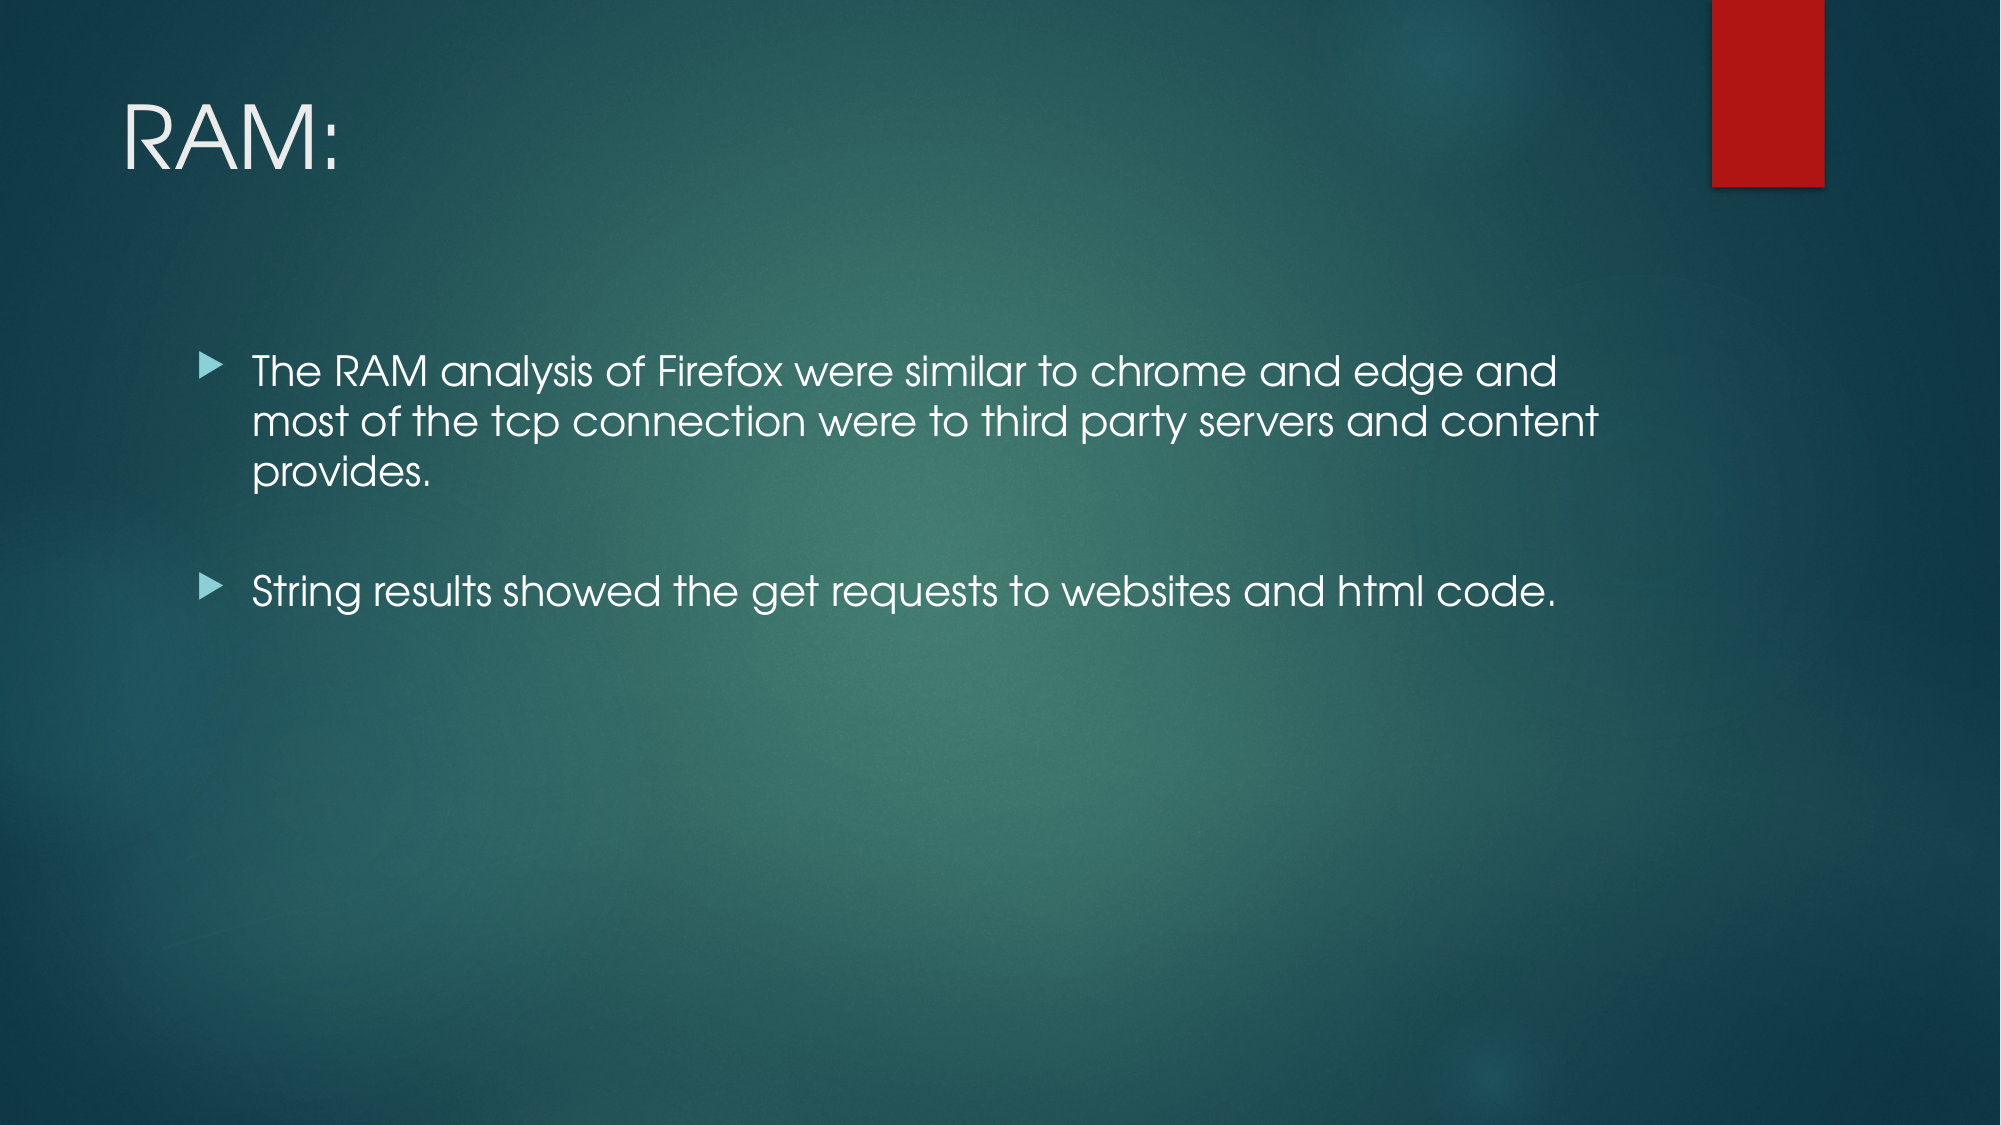

# RAM:
The RAM analysis of Firefox were similar to chrome and edge and most of the tcp connection were to third party servers and content provides.
String results showed the get requests to websites and html code.